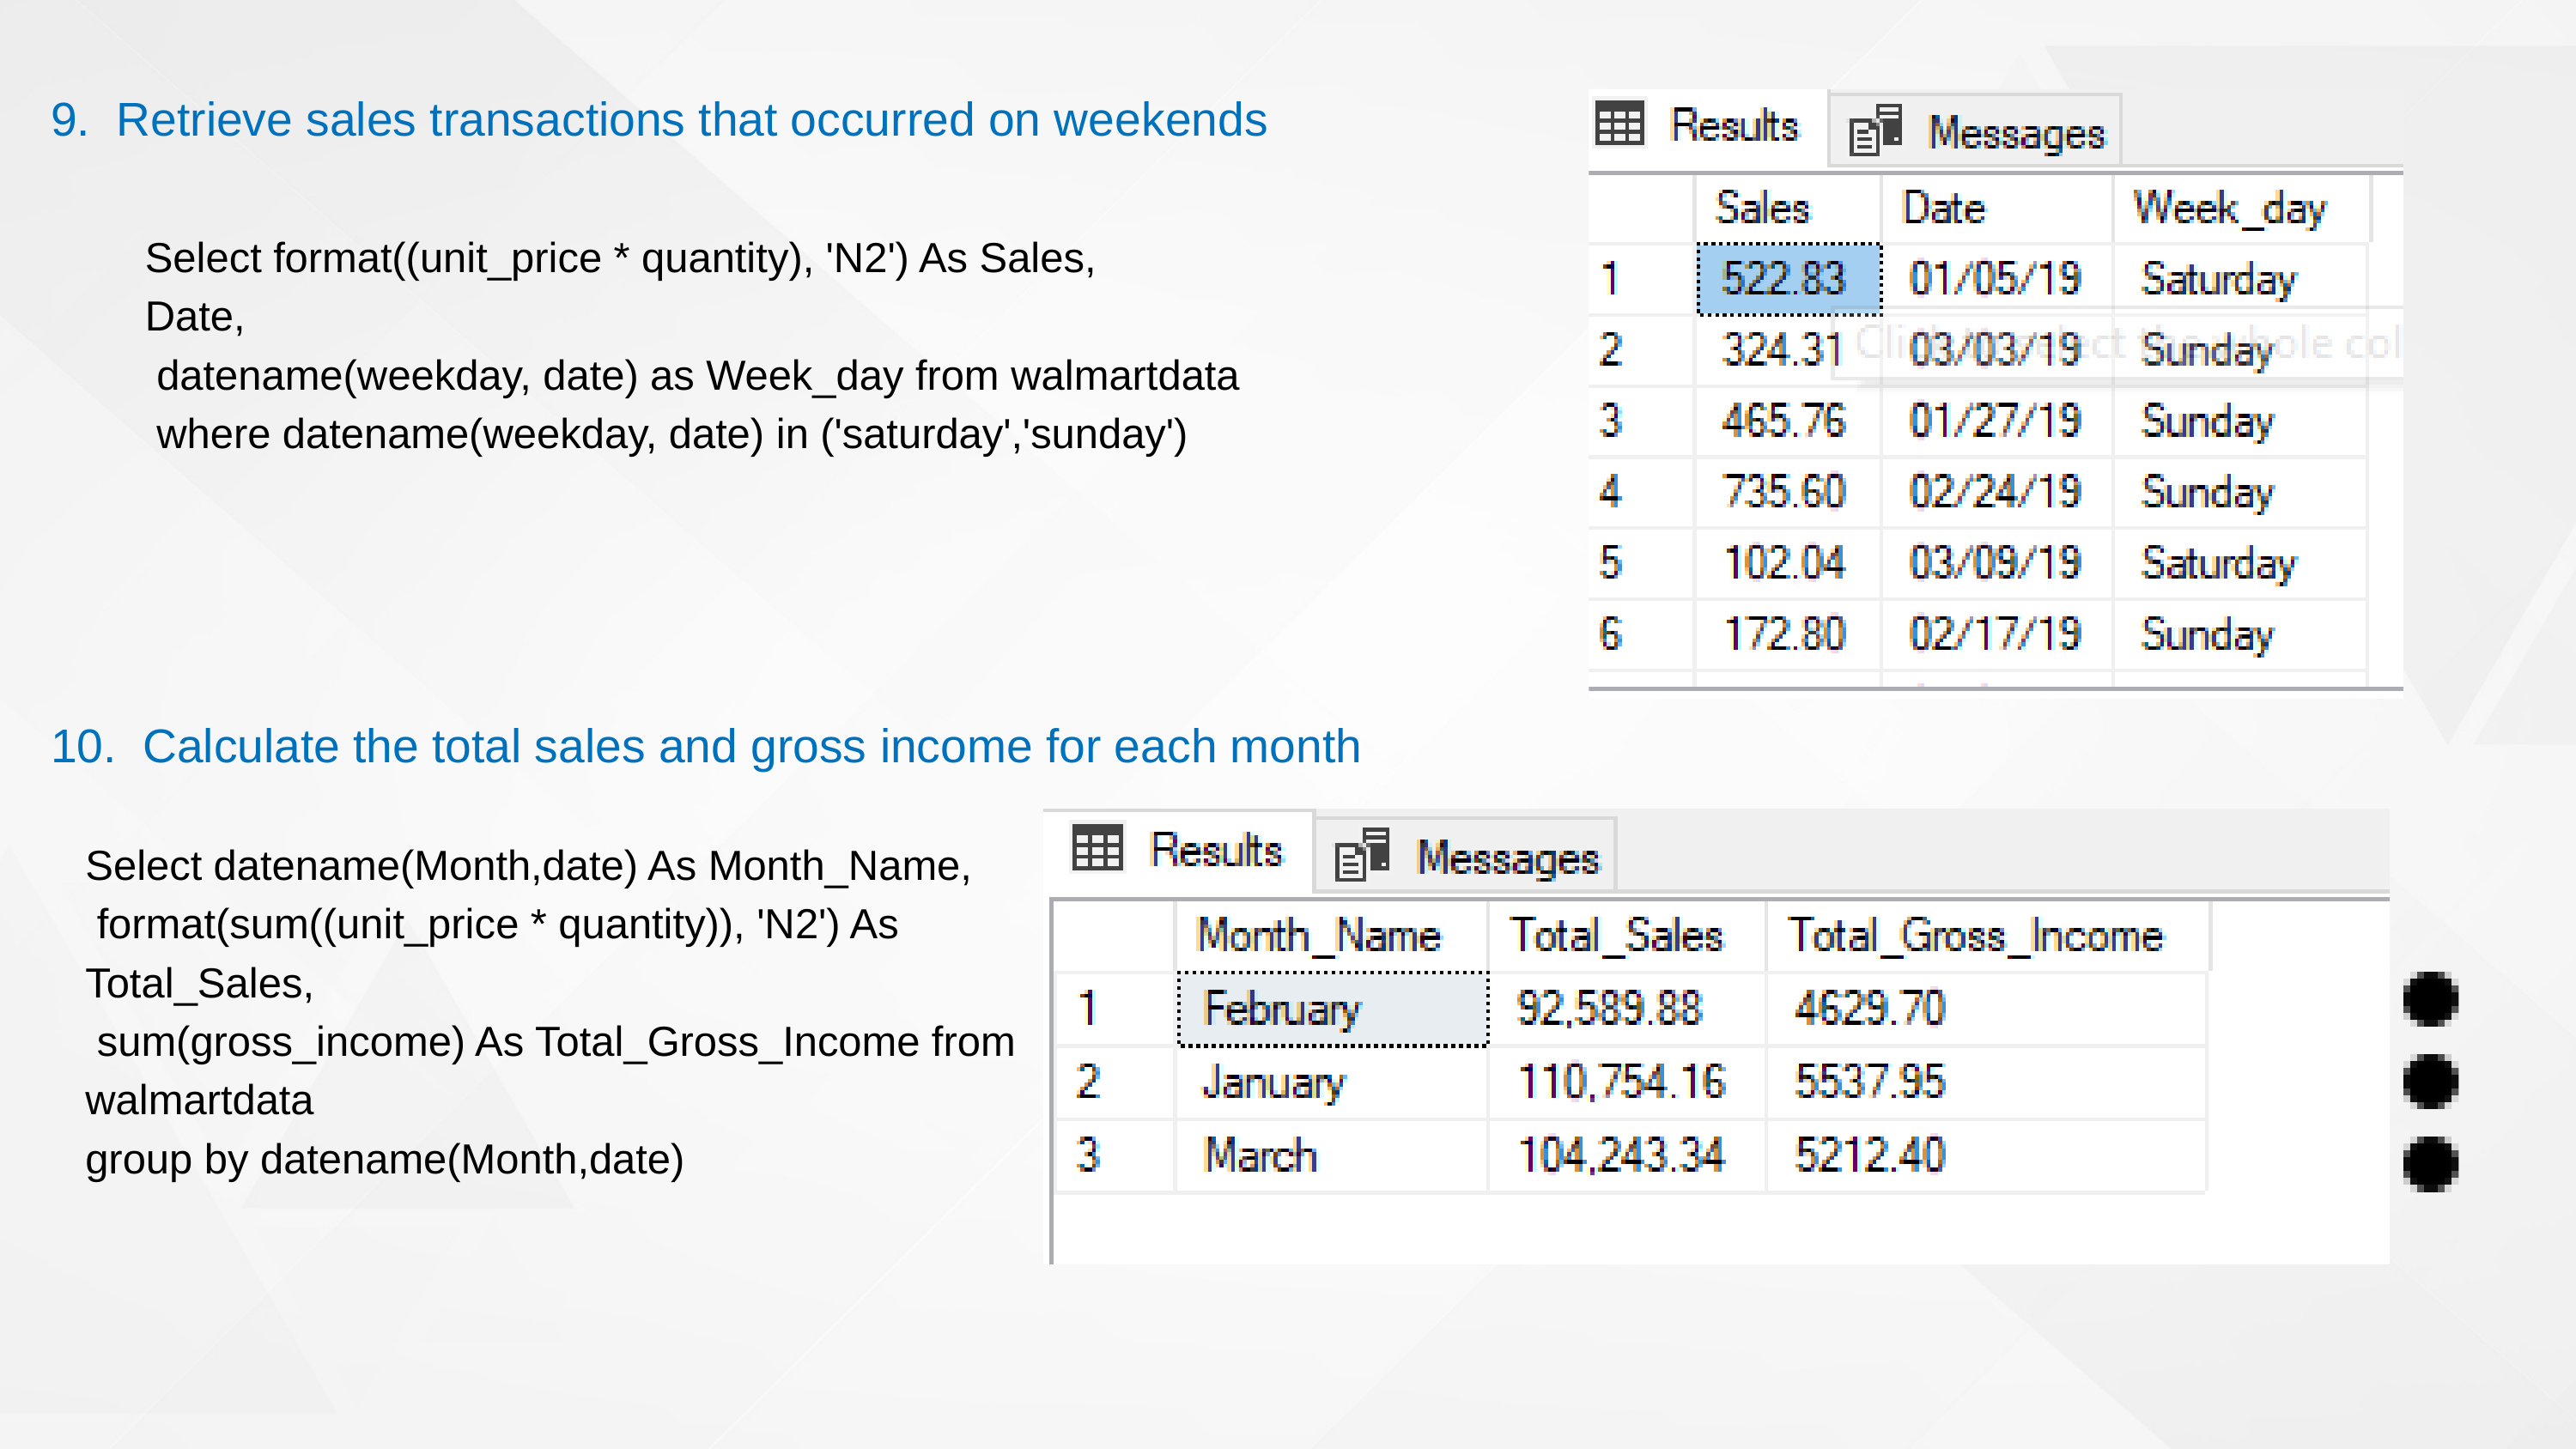

9.  Retrieve sales transactions that occurred on weekends

Select format((unit_price * quantity), 'N2') As Sales,
Date,
 datename(weekday, date) as Week_day from walmartdata
 where datename(weekday, date) in ('saturday','sunday')
10.  Calculate the total sales and gross income for each month

Select datename(Month,date) As Month_Name,
 format(sum((unit_price * quantity)), 'N2') As Total_Sales,
 sum(gross_income) As Total_Gross_Income from walmartdata
group by datename(Month,date)